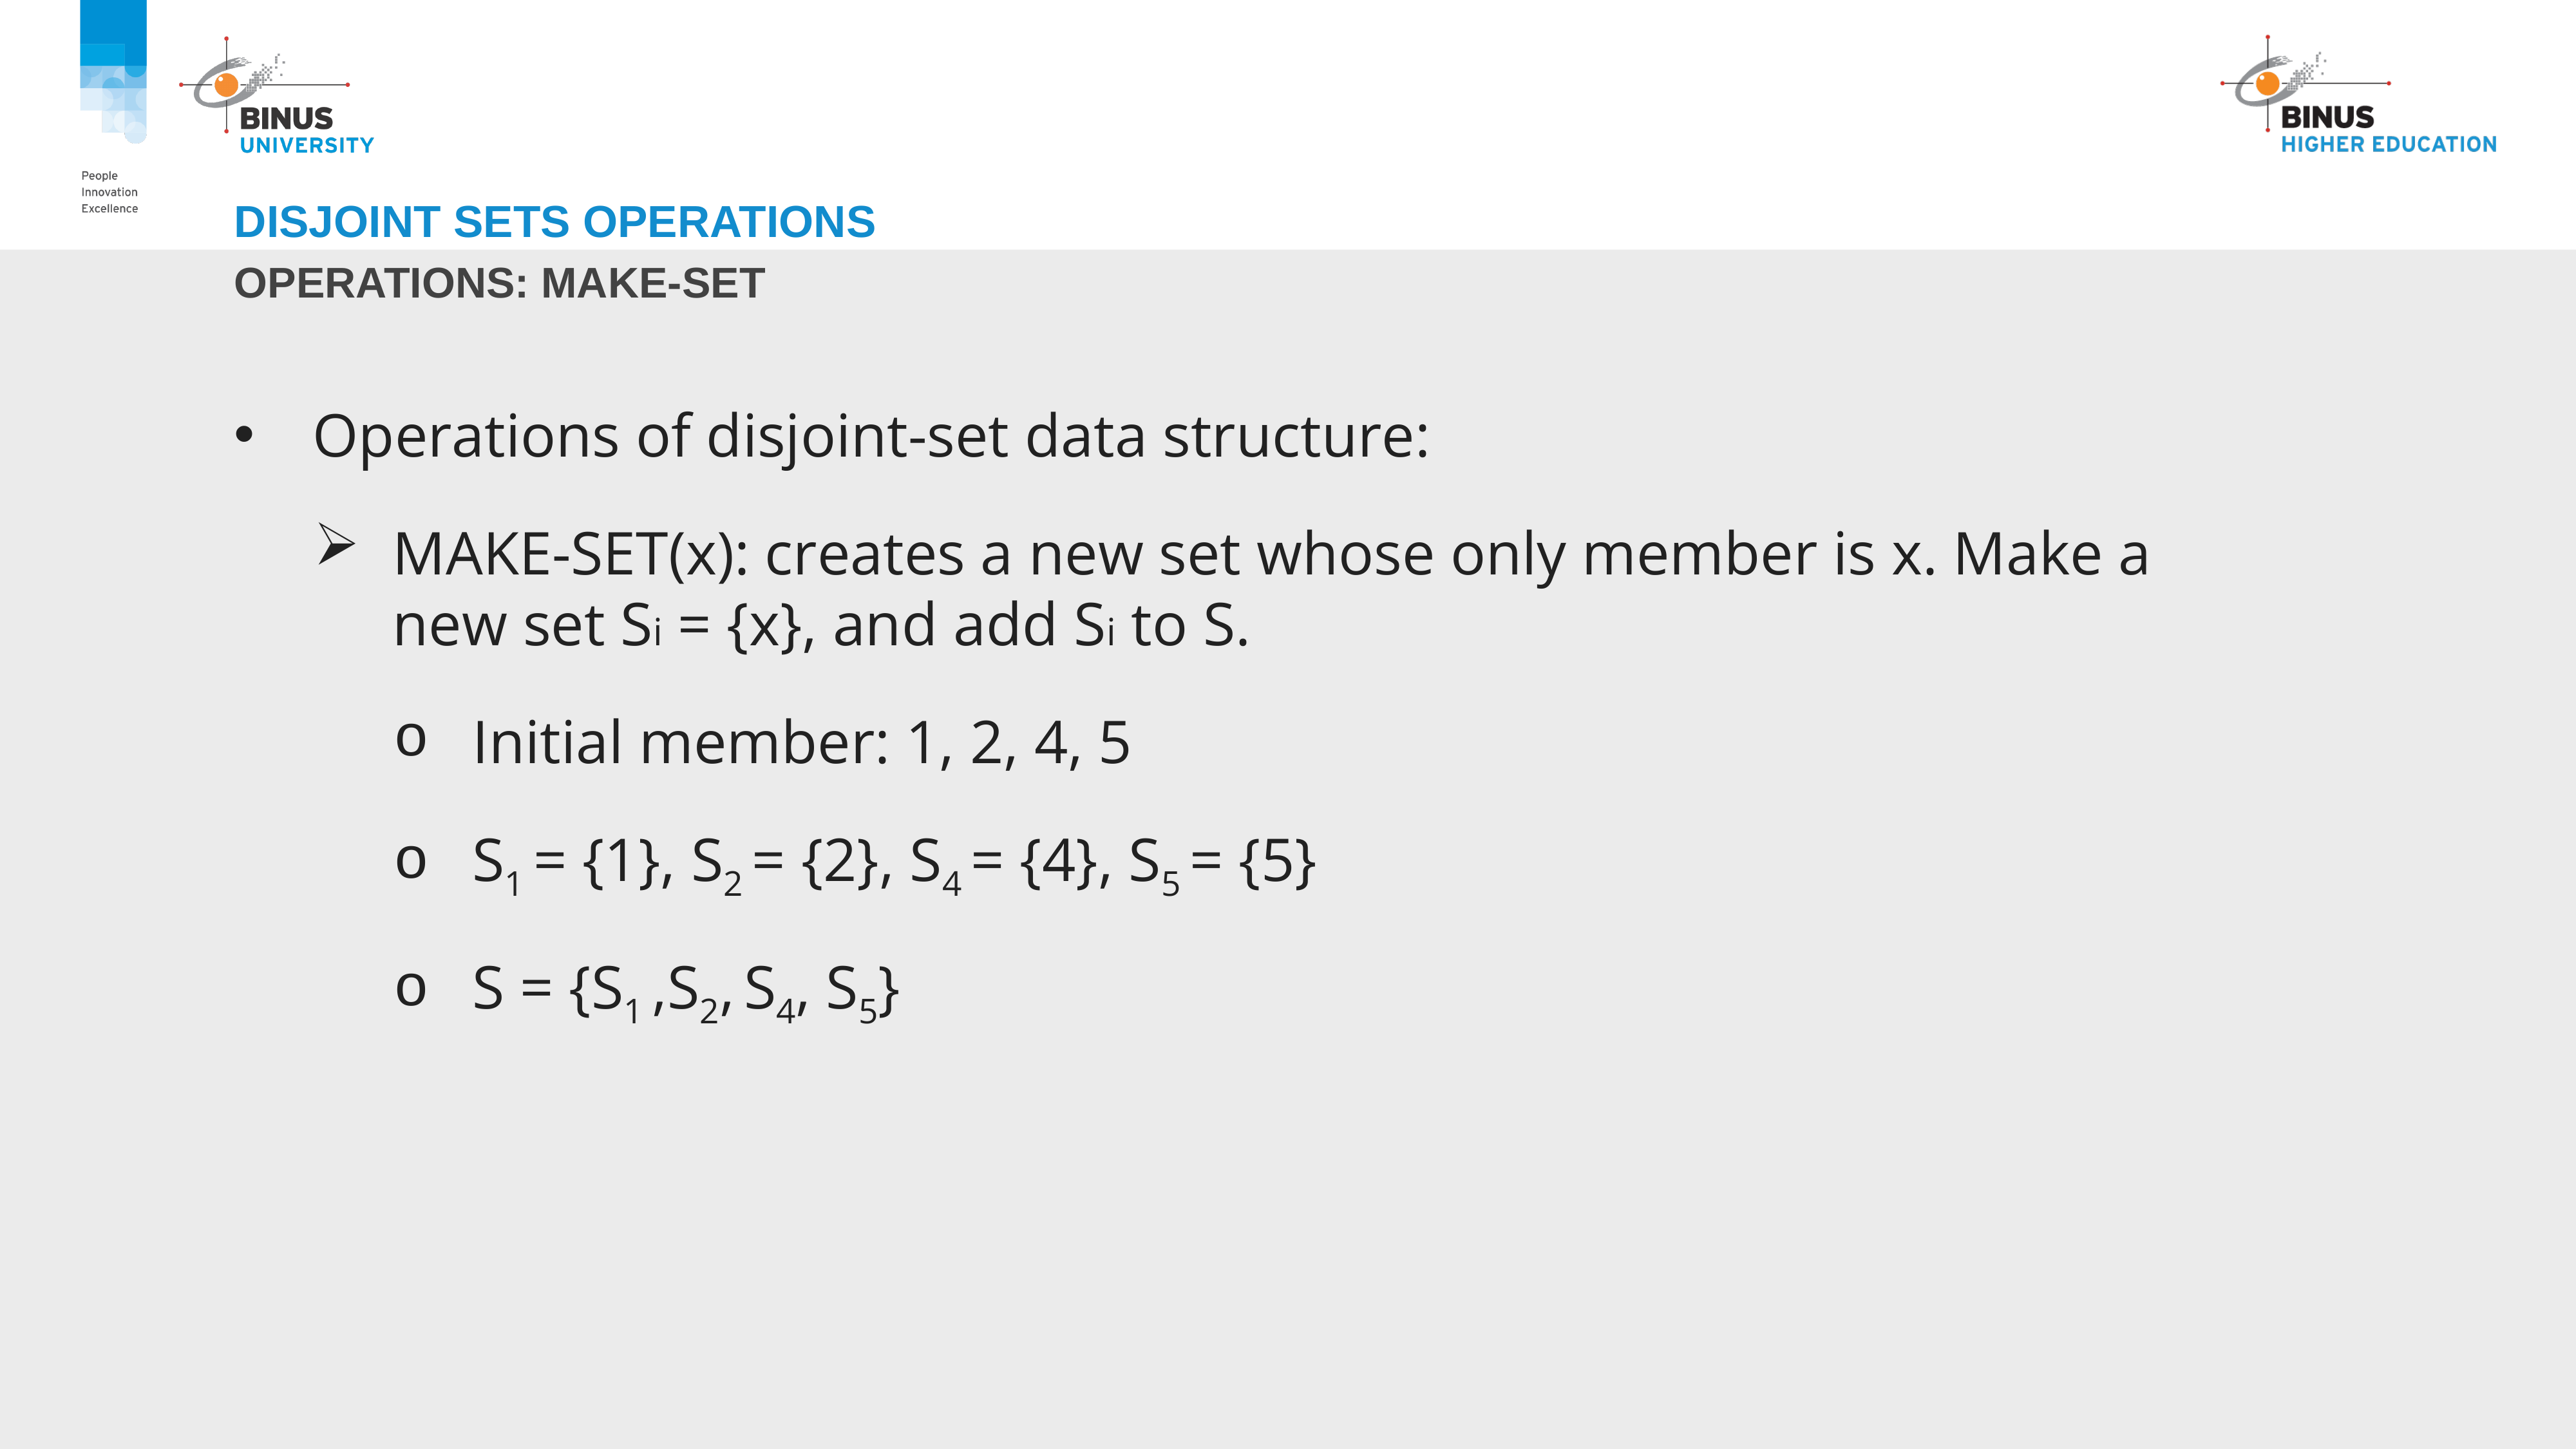

# Disjoint sets Operations
Operations: Make-set
Operations of disjoint-set data structure:
MAKE-SET(x): creates a new set whose only member is x. Make a new set Si = {x}, and add Si to S.
Initial member: 1, 2, 4, 5
S1 = {1}, S2 = {2}, S4 = {4}, S5 = {5}
S = {S1 ,S2, S4, S5}